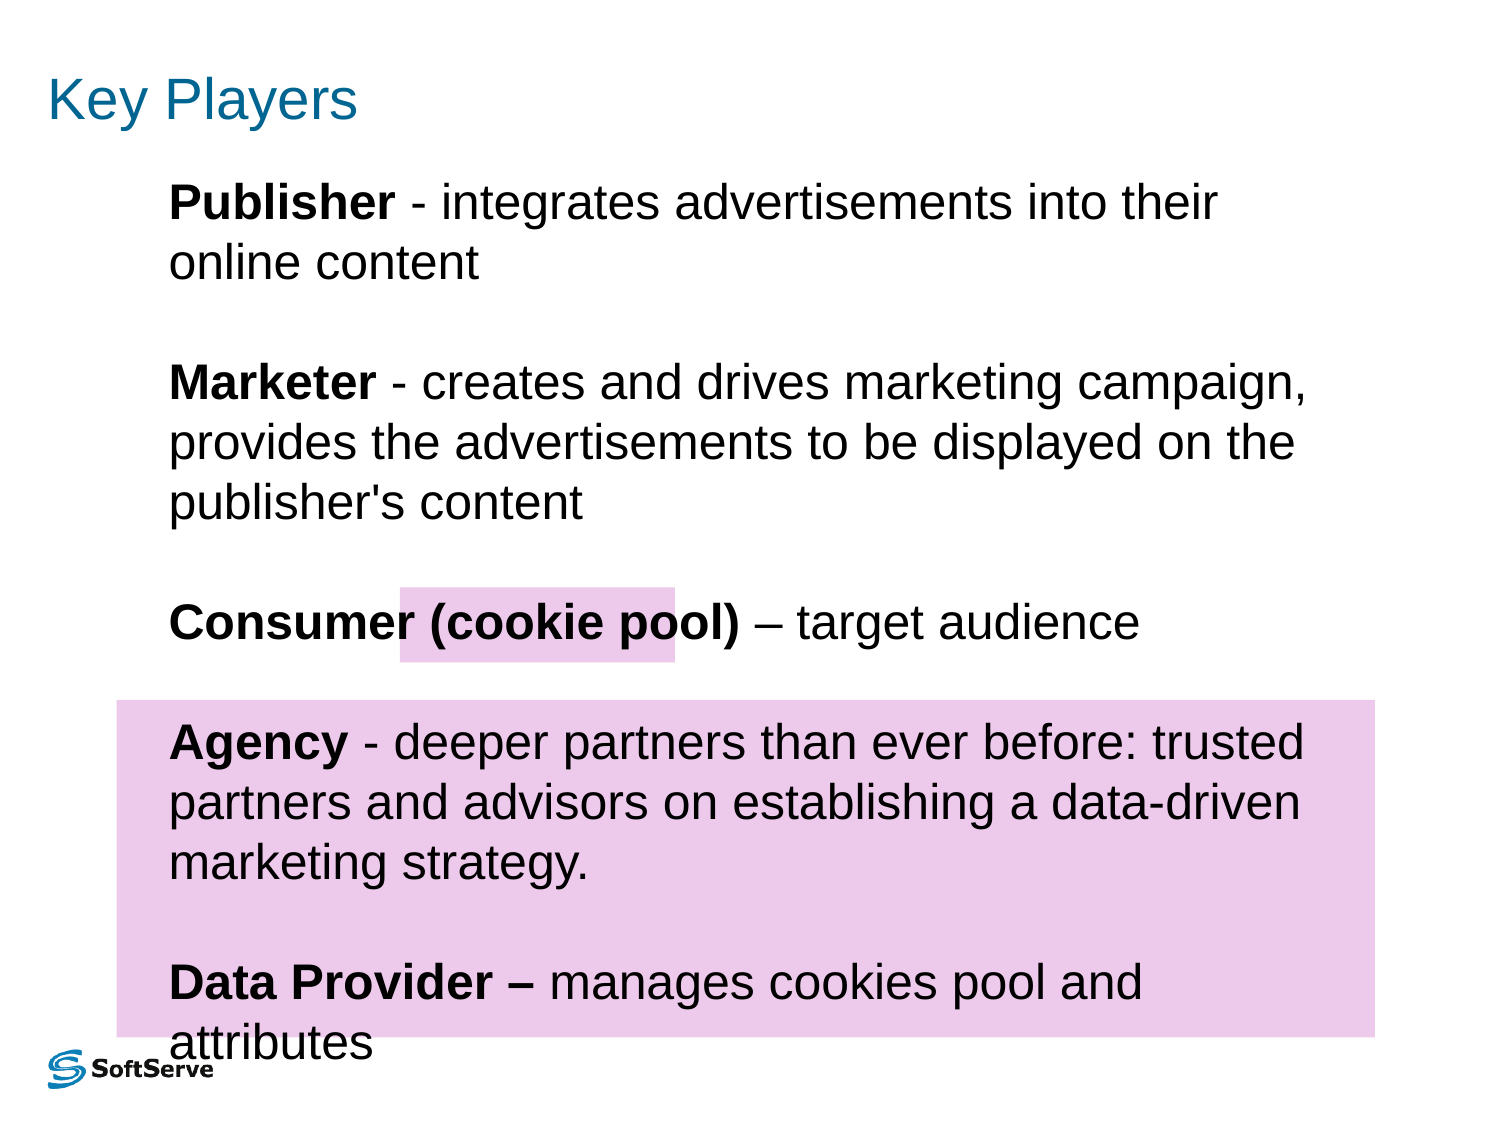

# Key Players
Publisher - integrates advertisements into their online content

Marketer - creates and drives marketing campaign, provides the advertisements to be displayed on the publisher's content

Consumer (cookie pool) – target audience

Agency - deeper partners than ever before: trusted partners and advisors on establishing a data-driven marketing strategy.

Data Provider – manages cookies pool and attributes